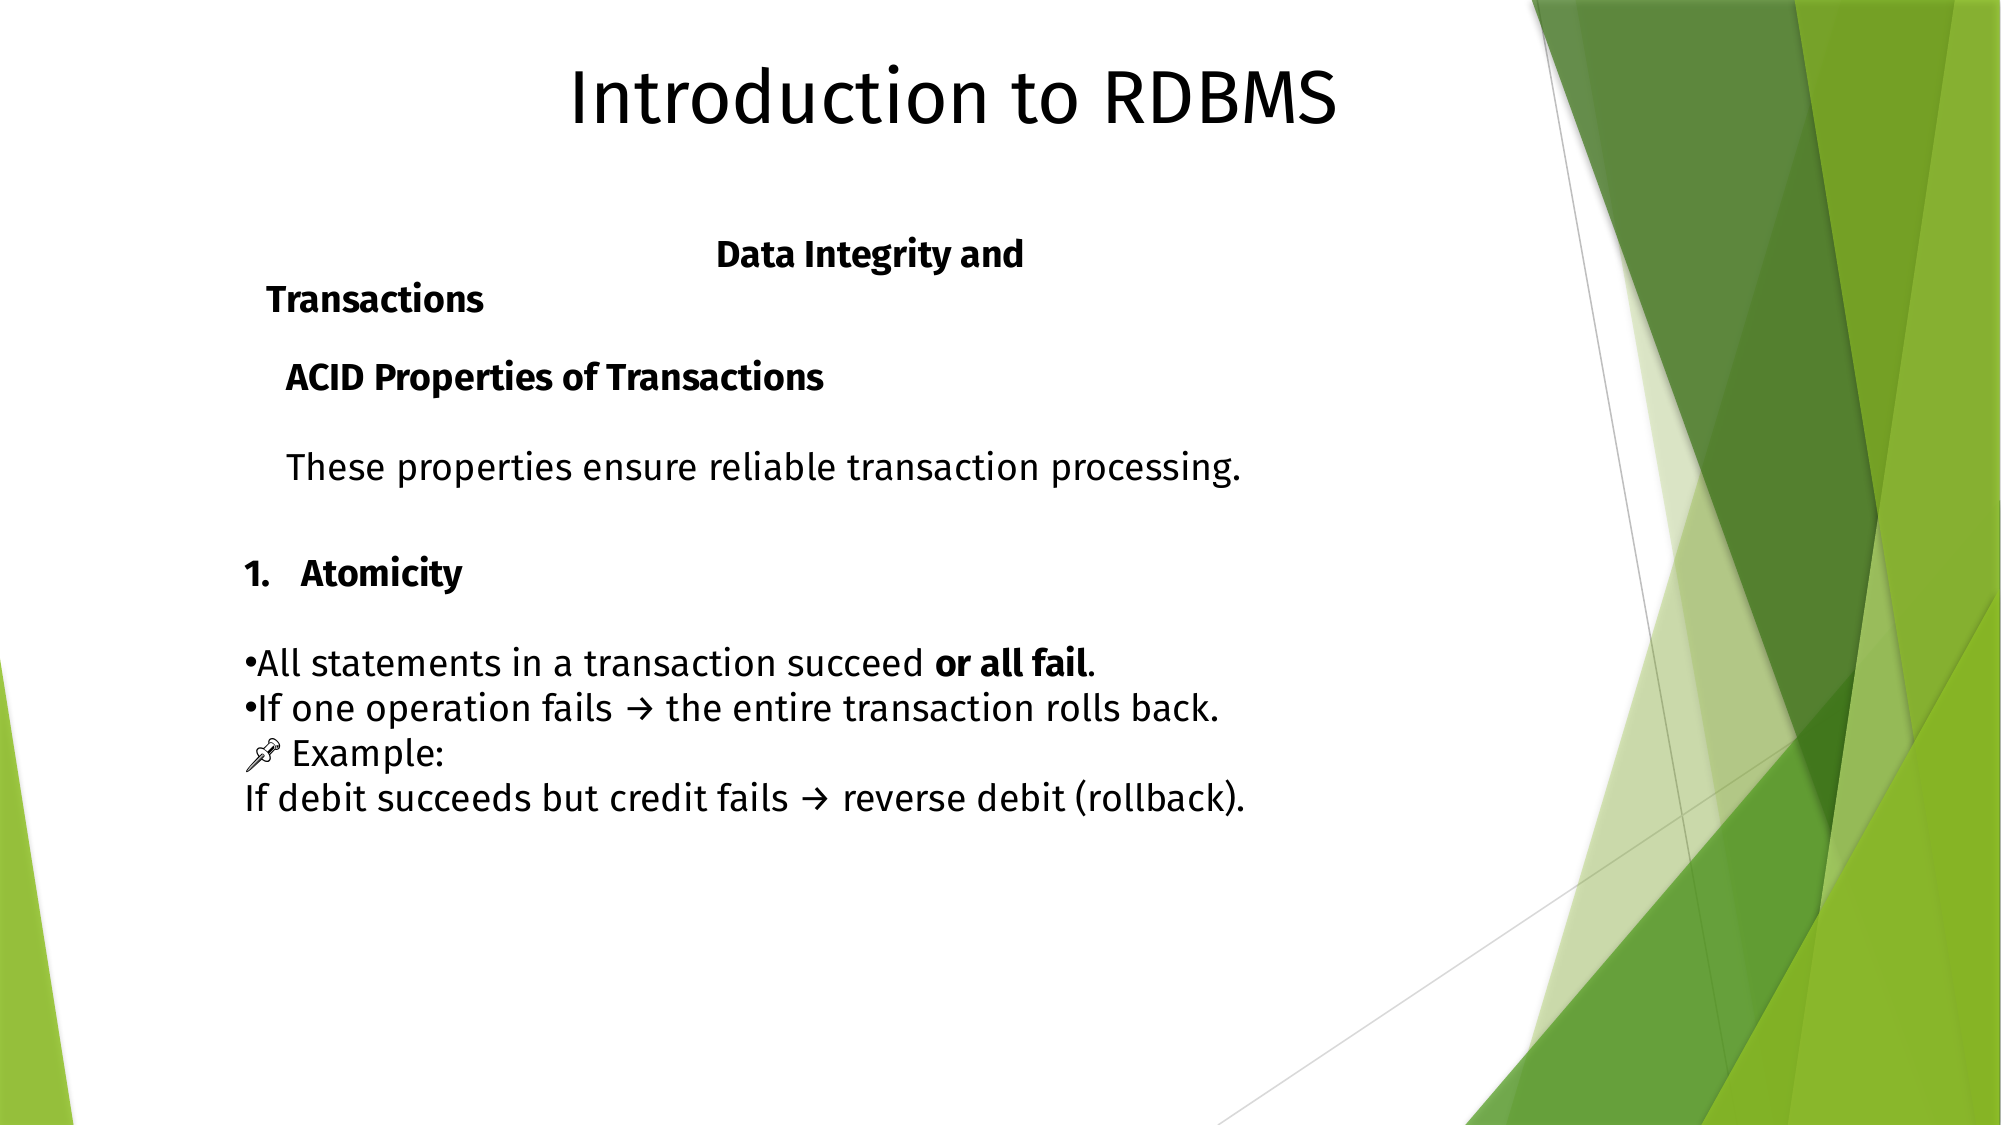

# Introduction to RDBMS
			Data Integrity and Transactions
ACID Properties of Transactions

These properties ensure reliable transaction processing.
Atomicity

All statements in a transaction succeed or all fail.
If one operation fails → the entire transaction rolls back.
📌 Example:
If debit succeeds but credit fails → reverse debit (rollback).